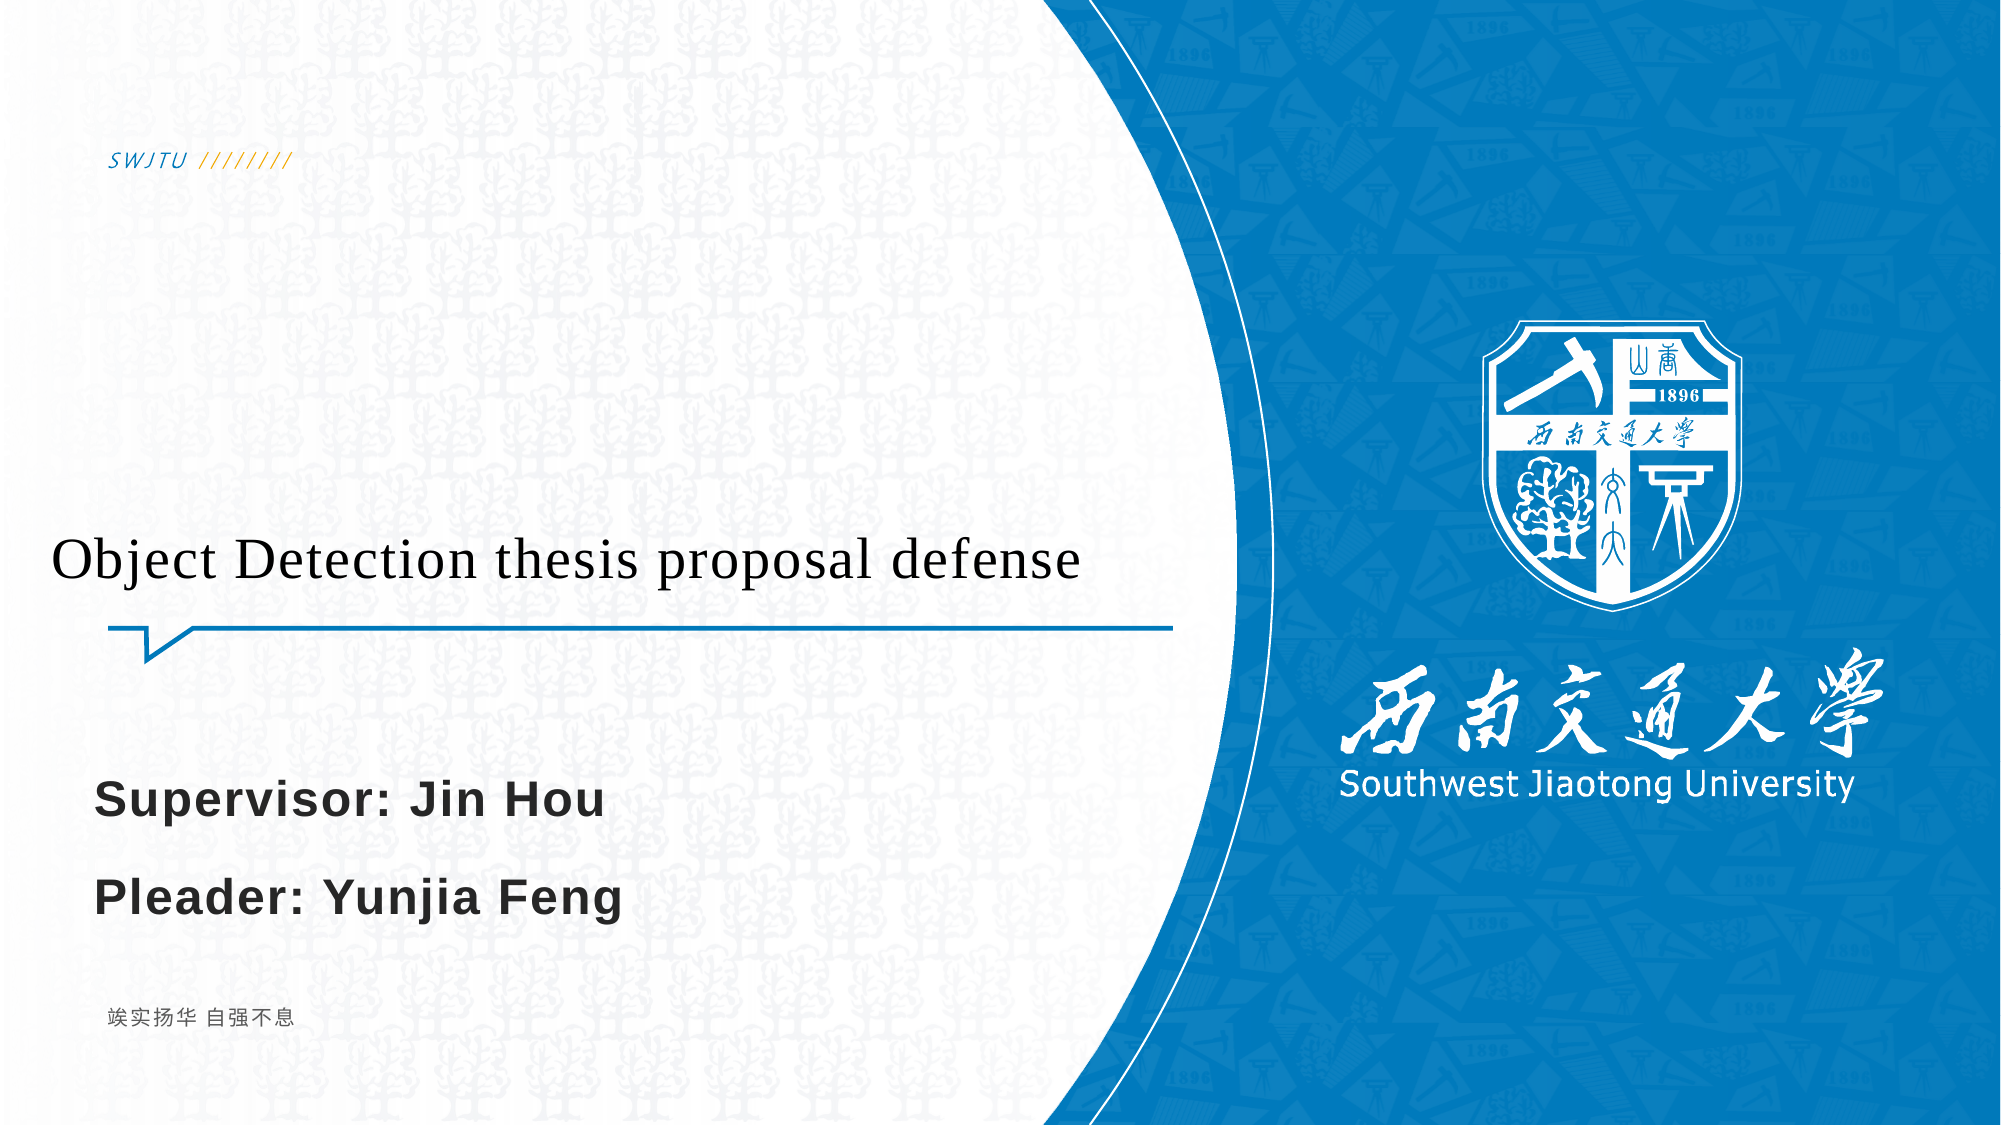

# Object Detection thesis proposal defense
Supervisor: Jin Hou
Pleader: Yunjia Feng